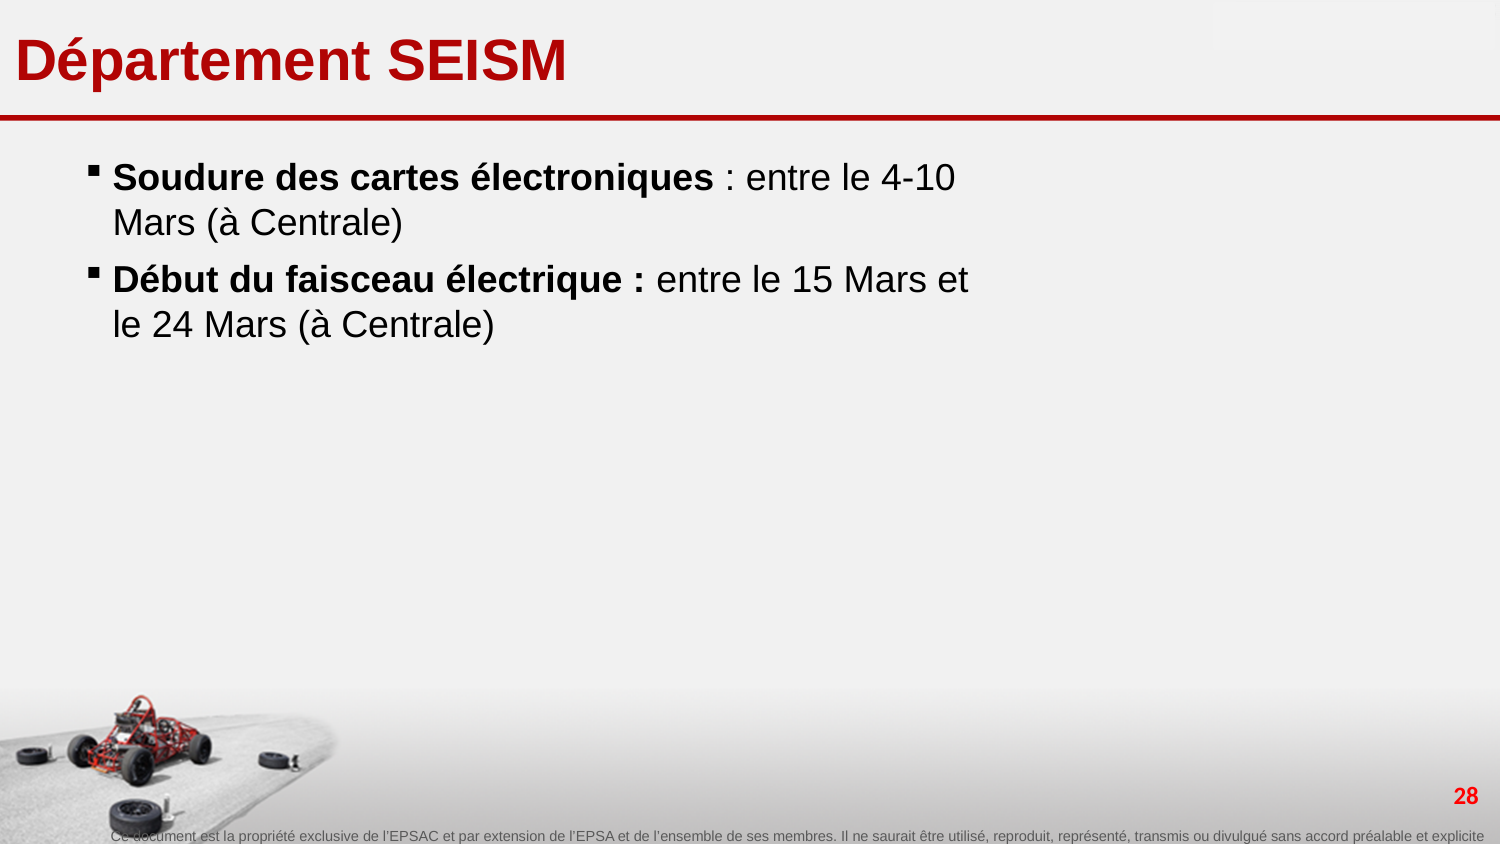

# Département SEISM
Soudure des cartes électroniques : entre le 4-10 Mars (à Centrale)
Début du faisceau électrique : entre le 15 Mars et le 24 Mars (à Centrale)

28